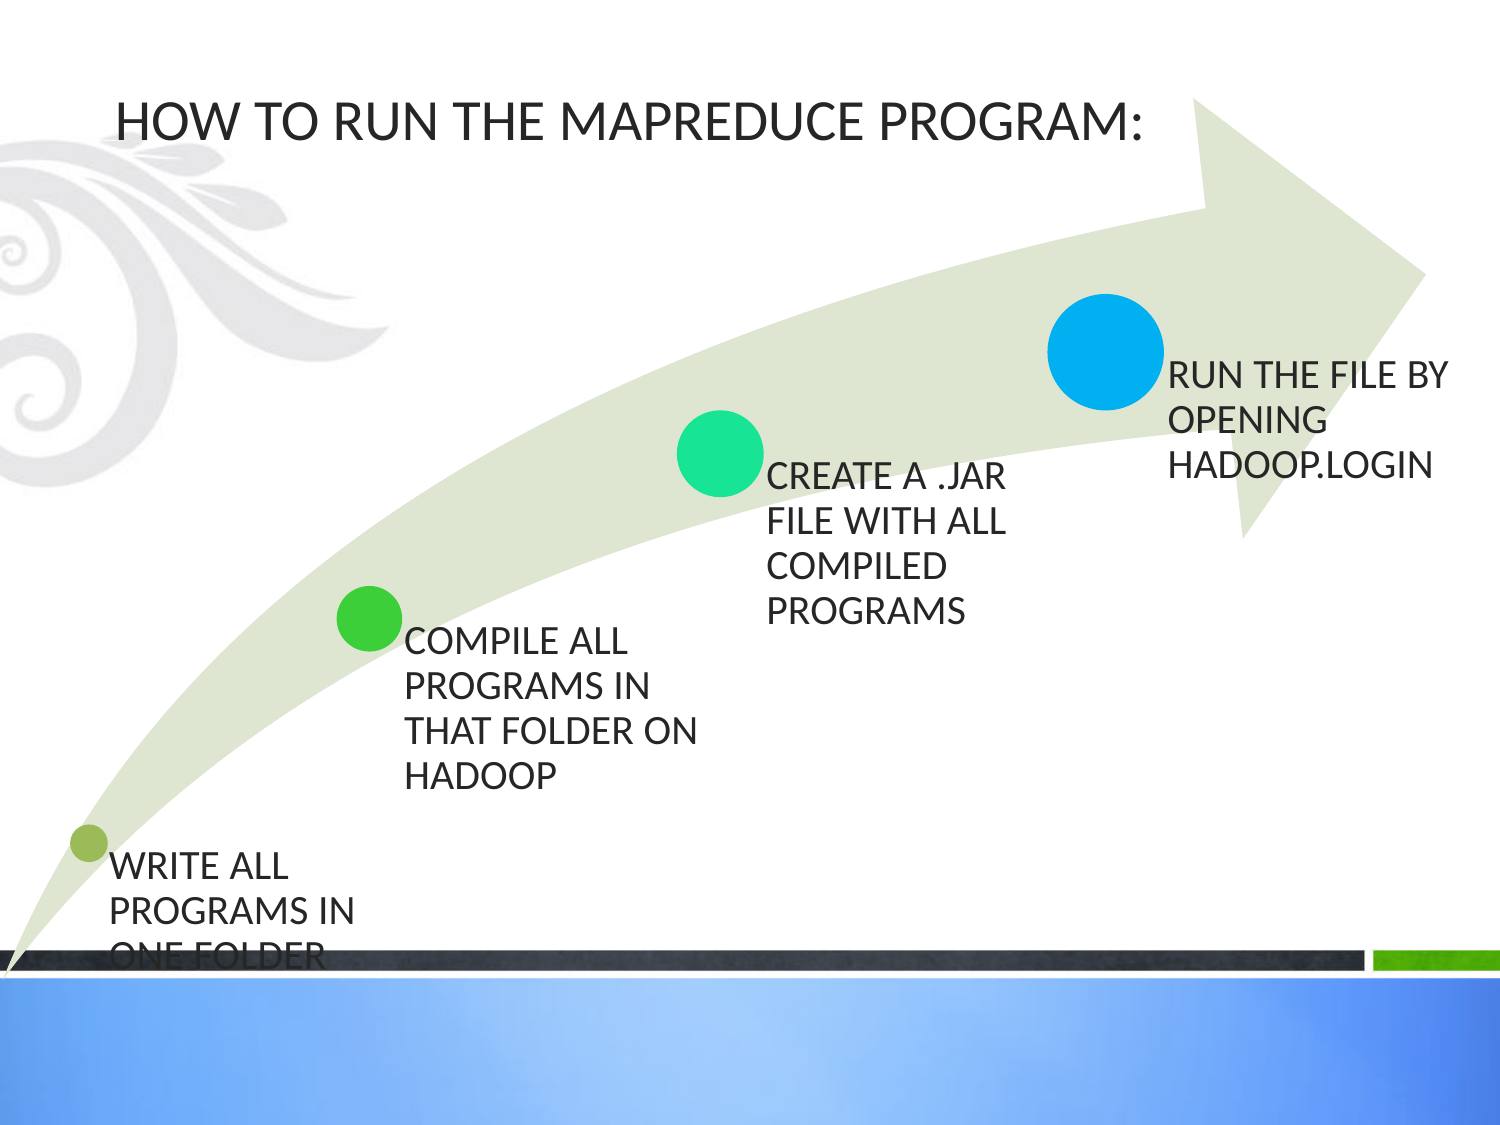

# HOW TO RUN THE MAPREDUCE PROGRAM:
WRITE ALL PROGRAMS IN ONE FOLDER
COMPILE ALL PROGRAMS IN THAT FOLDER ON HADOOP
CREATE A .JAR FILE WITH ALL COMPILED PROGRAMS
RUN THE FILE BY OPENING HADOOP.LOGIN